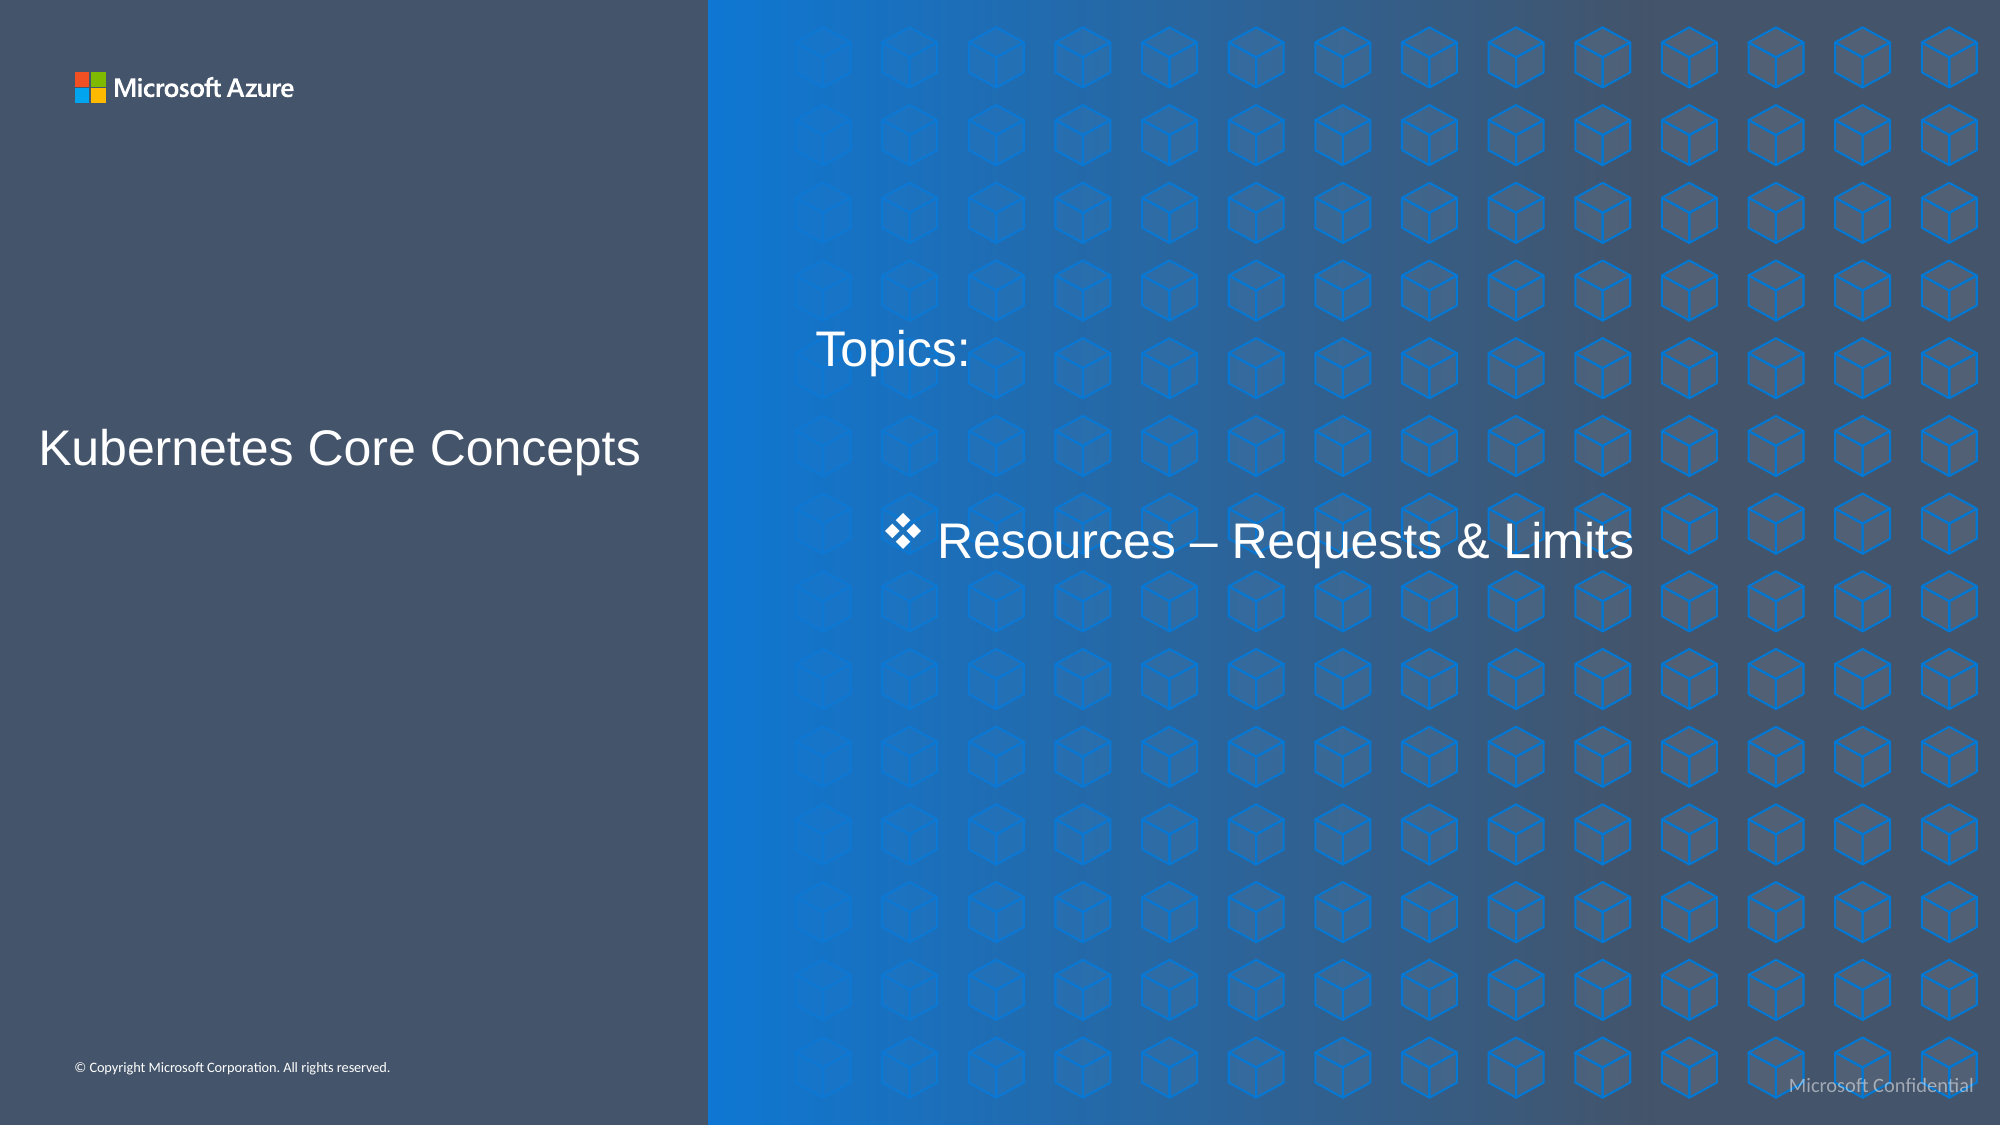

Topics:
Kubernetes Core Concepts

Resources – Requests & Limits

Microsoft Confidential